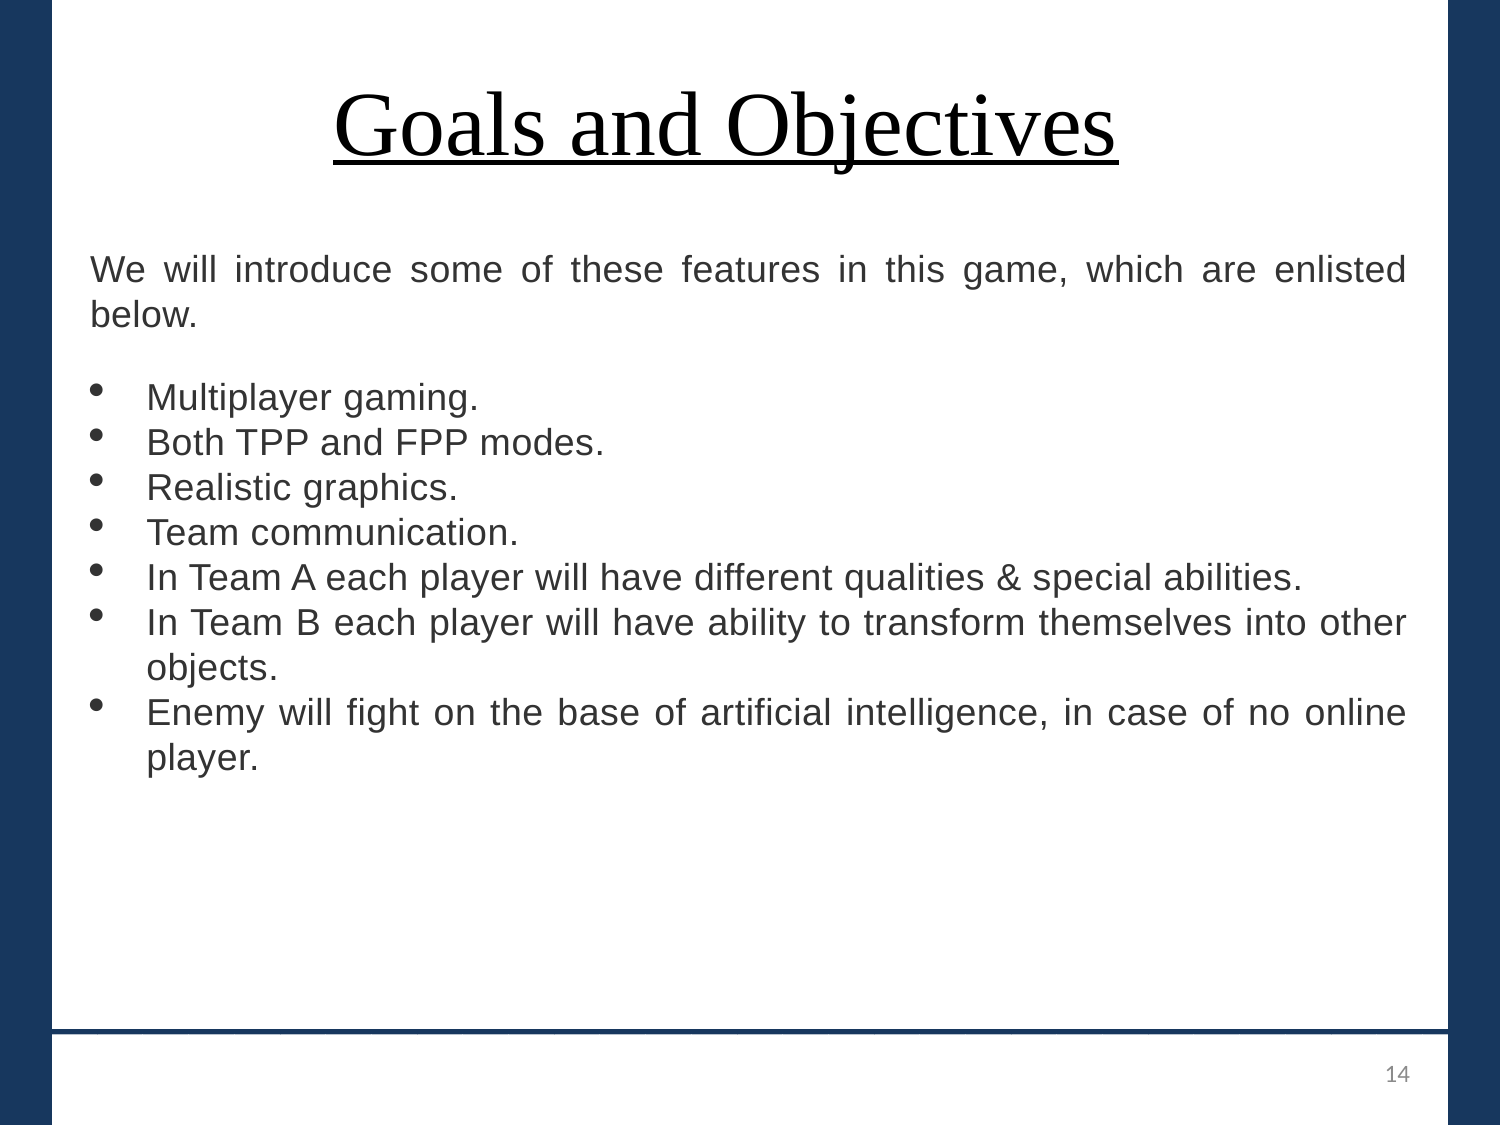

# Goals and Objectives
We will introduce some of these features in this game, which are enlisted below.
Multiplayer gaming.
Both TPP and FPP modes.
Realistic graphics.
Team communication.
In Team A each player will have different qualities & special abilities.
In Team B each player will have ability to transform themselves into other objects.
Enemy will fight on the base of artificial intelligence, in case of no online player.

_______________________________
14